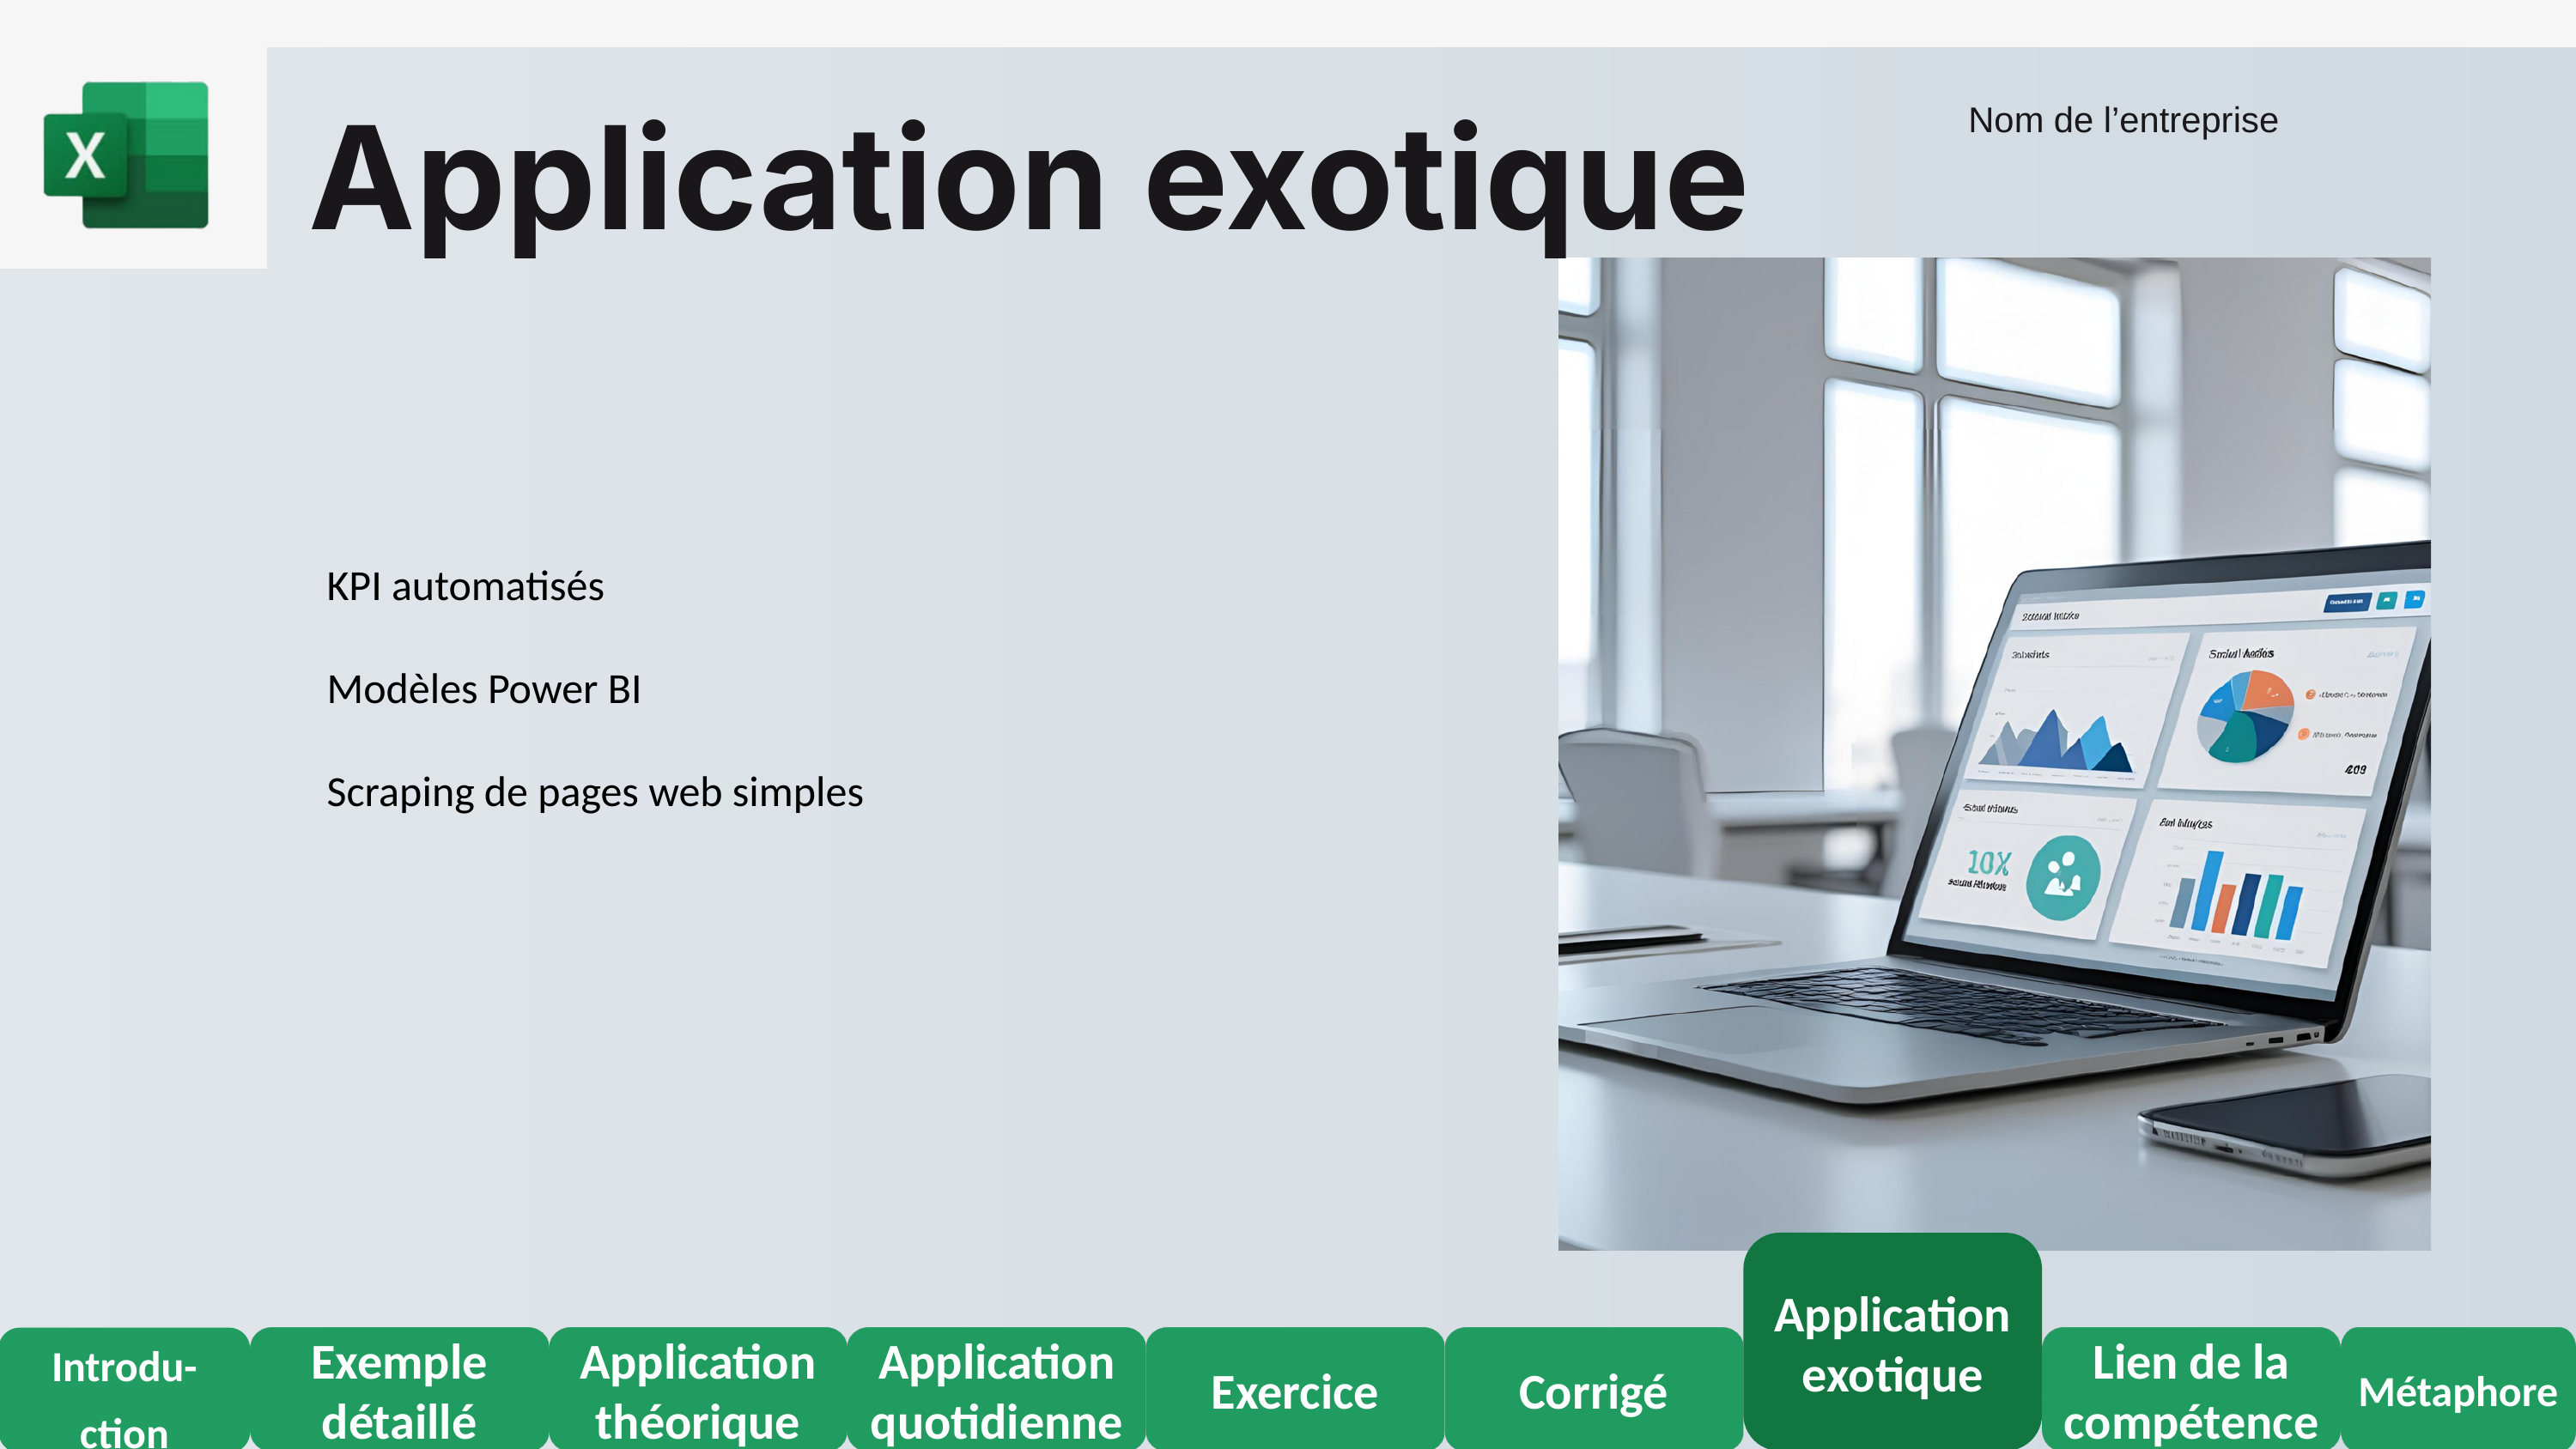

Application exotique
Nom de l’entreprise

KPI automatisés

Modèles Power BI

Scraping de pages web simples
Application exotique
Introdu-
ction
Exemple détaillé
Application théorique
Application quotidienne
Exercice
Corrigé
Lien de la compétence
Métaphore